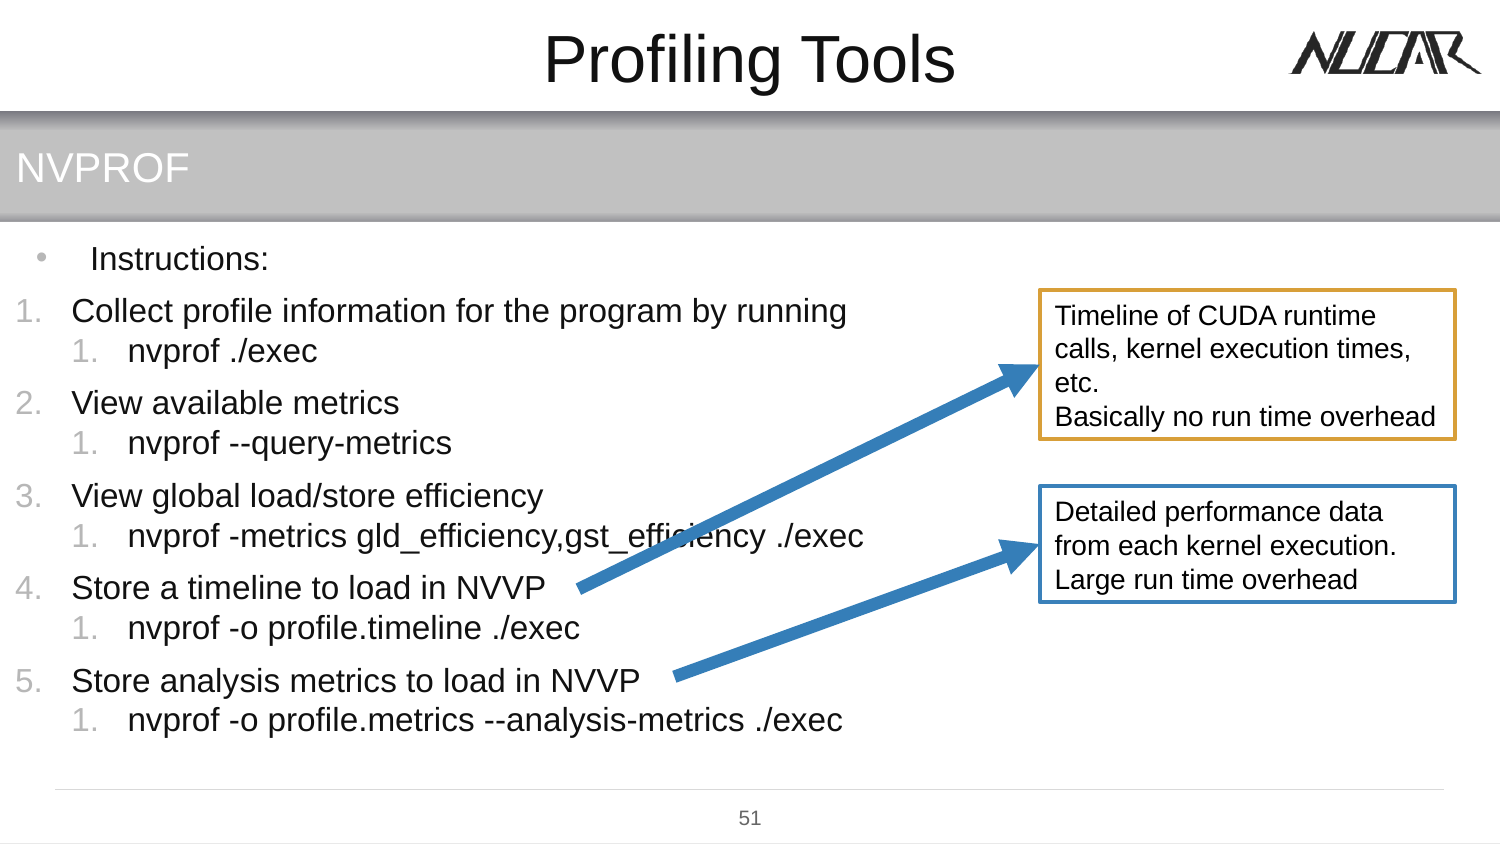

# Profiling Tools
NVPROF
Instructions:
Collect profile information for the program by running
nvprof ./exec
View available metrics
nvprof --query-metrics
View global load/store efficiency
nvprof -metrics gld_efficiency,gst_efficiency ./exec
Store a timeline to load in NVVP
nvprof -o profile.timeline ./exec
Store analysis metrics to load in NVVP
nvprof -o profile.metrics --analysis-metrics ./exec
Timeline of CUDA runtime calls, kernel execution times, etc.
Basically no run time overhead
Detailed performance data from each kernel execution. Large run time overhead
51